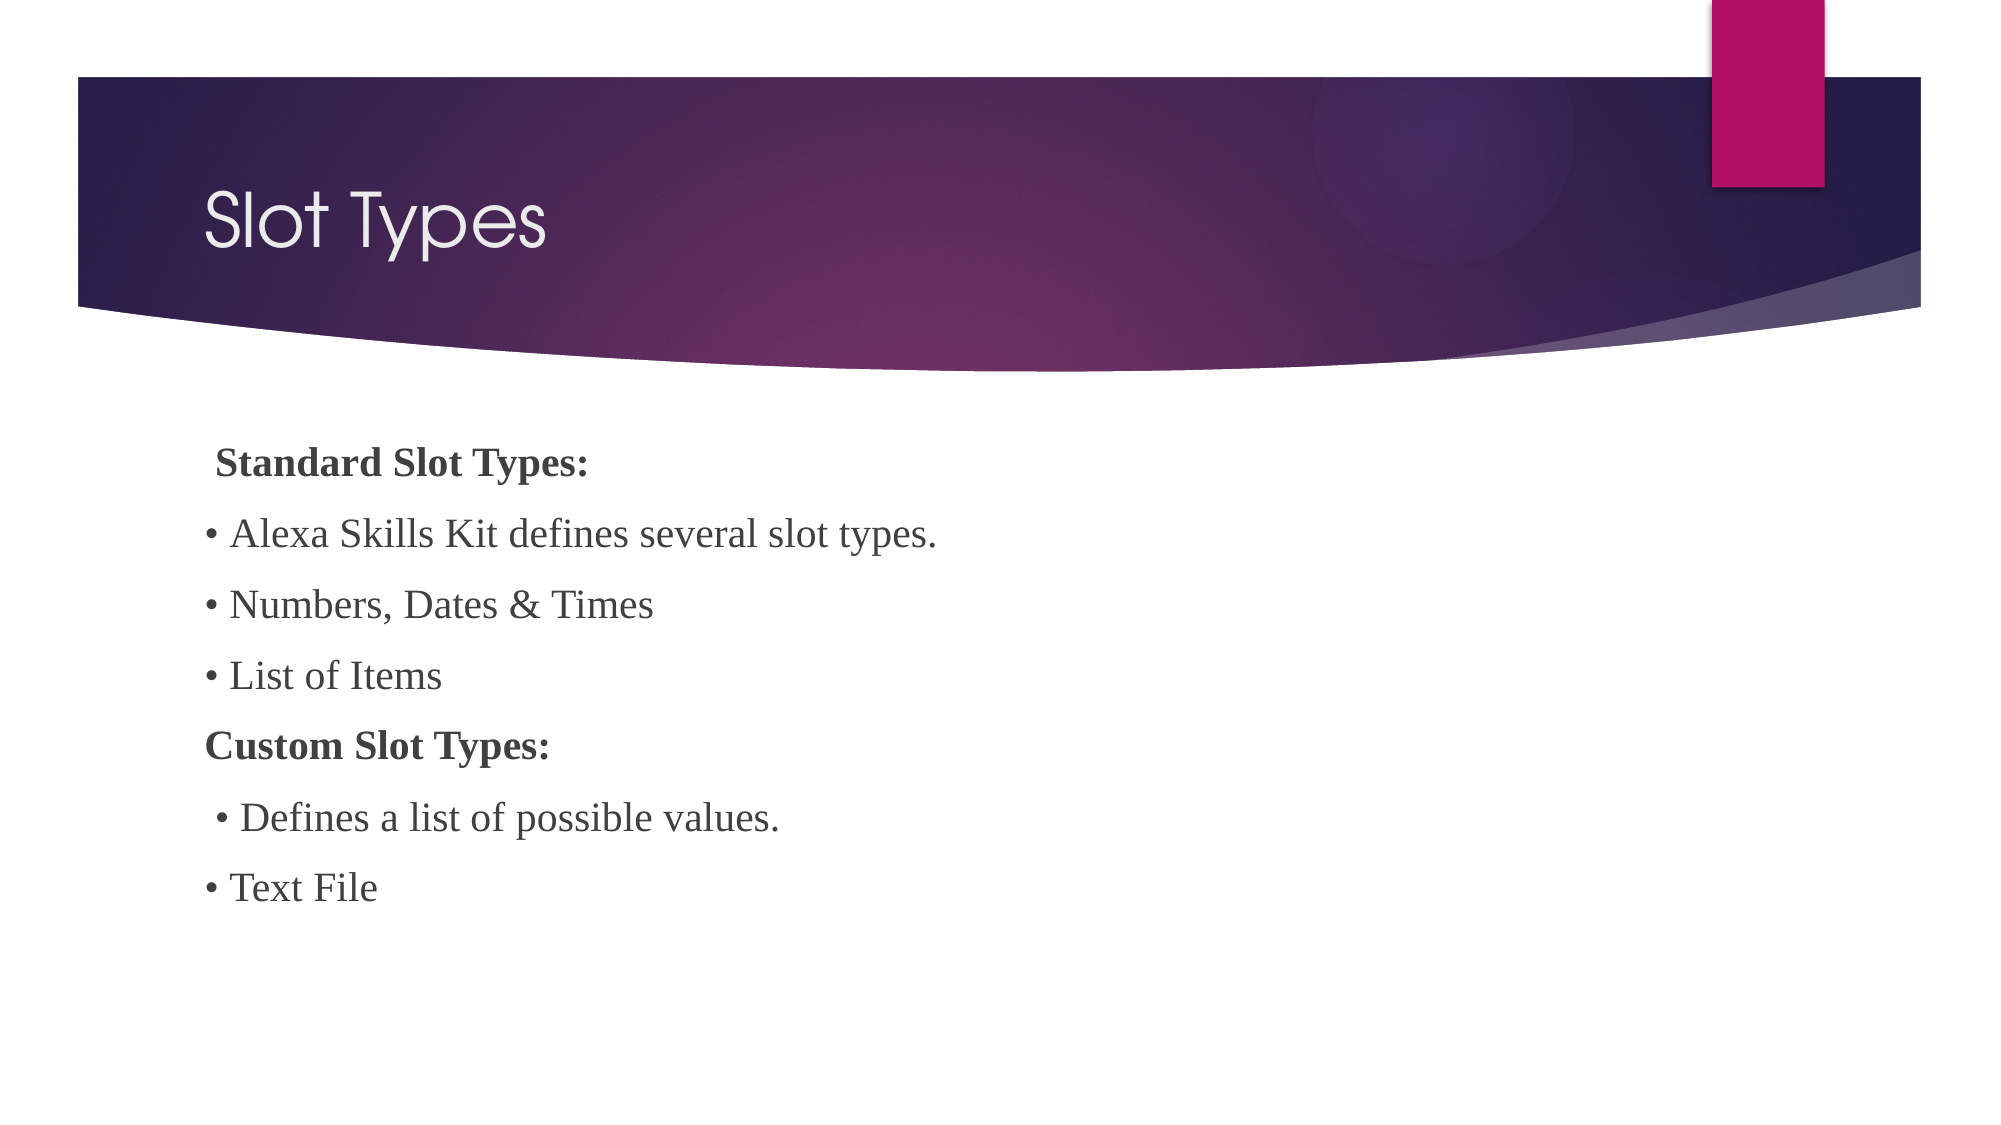

# Slot Types
 Standard Slot Types:
• Alexa Skills Kit defines several slot types.
• Numbers, Dates & Times
• List of Items
Custom Slot Types:
 • Defines a list of possible values.
• Text File